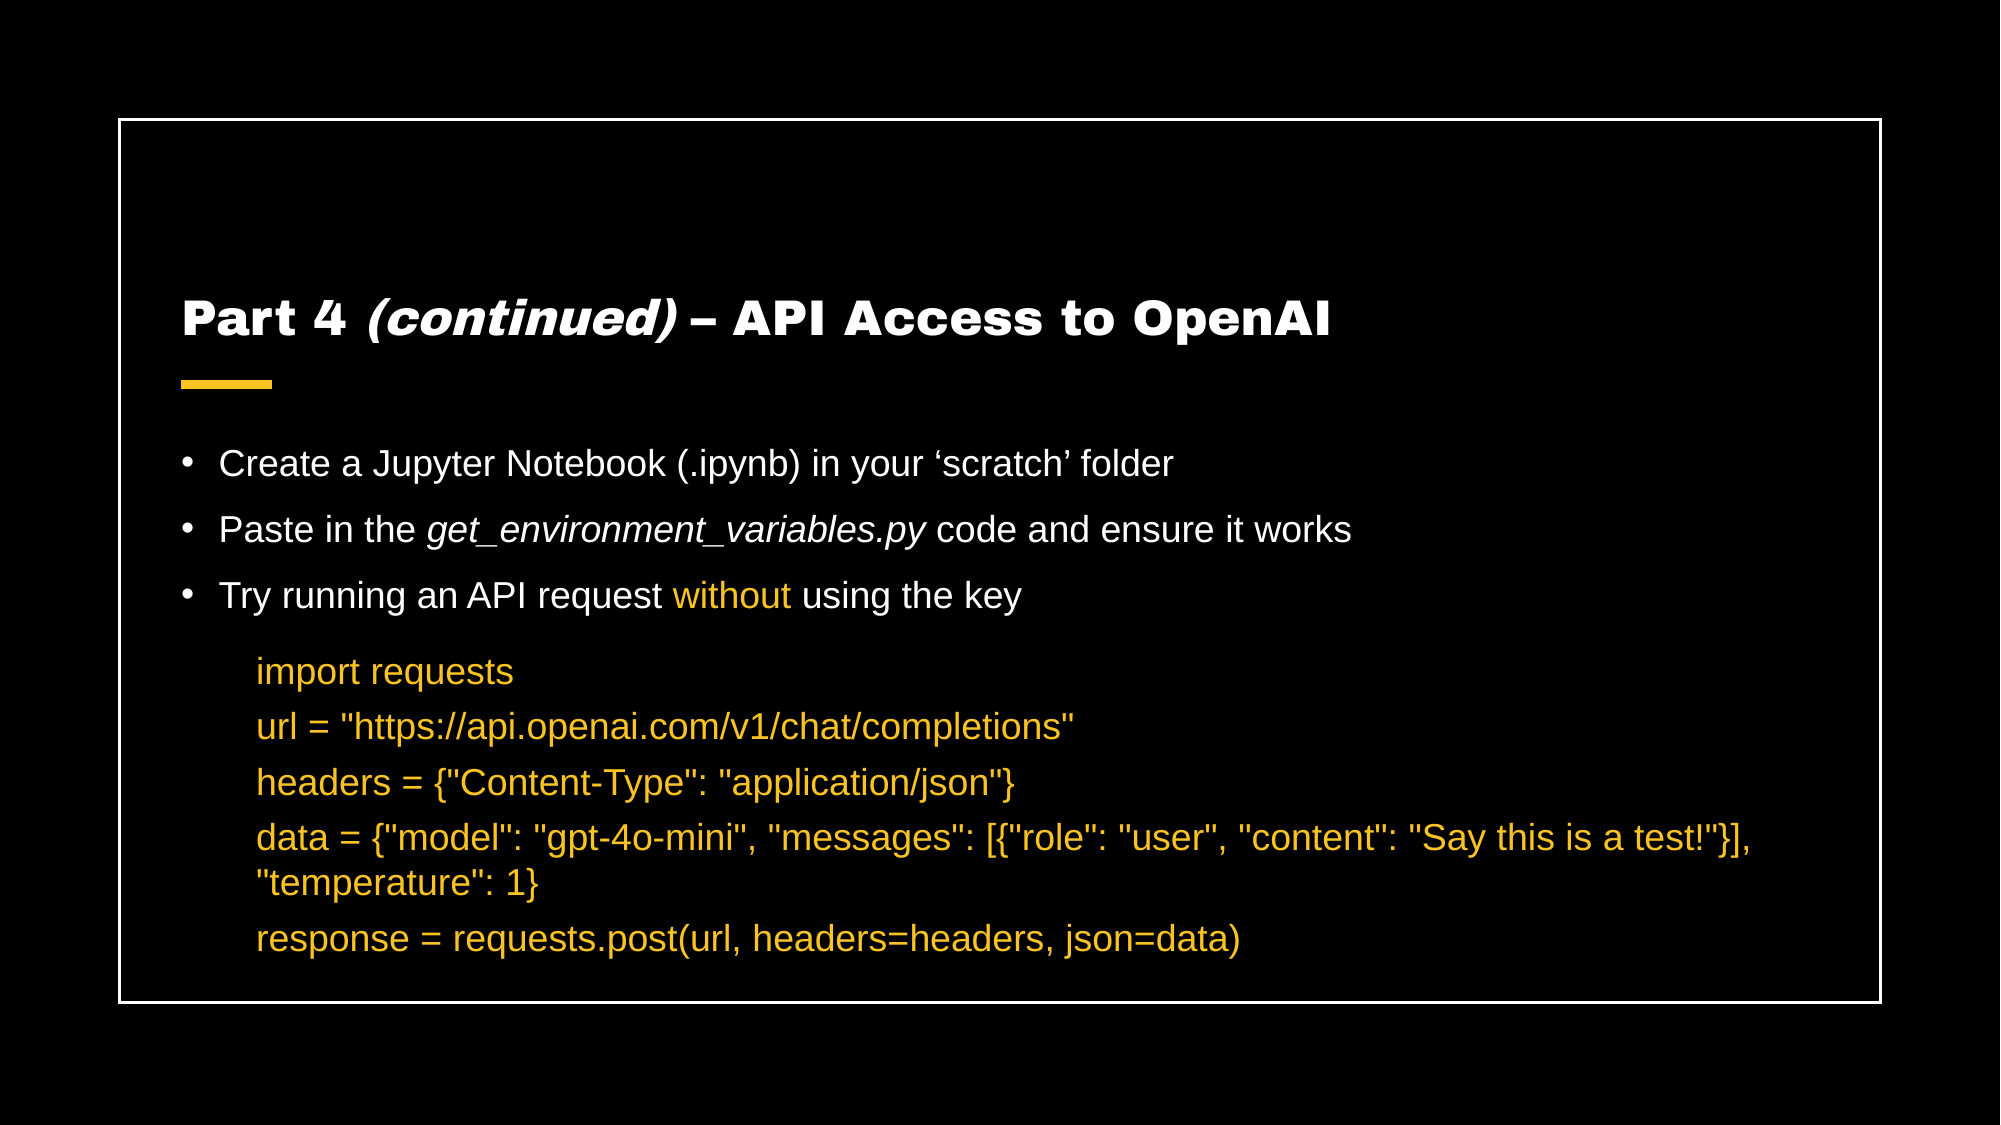

# Part 4 (continued) – API Access to OpenAI
Create a Jupyter Notebook (.ipynb) in your ‘scratch’ folder
Paste in the get_environment_variables.py code and ensure it works
Try running an API request without using the key
import requests
url = "https://api.openai.com/v1/chat/completions"
headers = {"Content-Type": "application/json"}
data = {"model": "gpt-4o-mini", "messages": [{"role": "user", "content": "Say this is a test!"}], "temperature": 1}
response = requests.post(url, headers=headers, json=data)